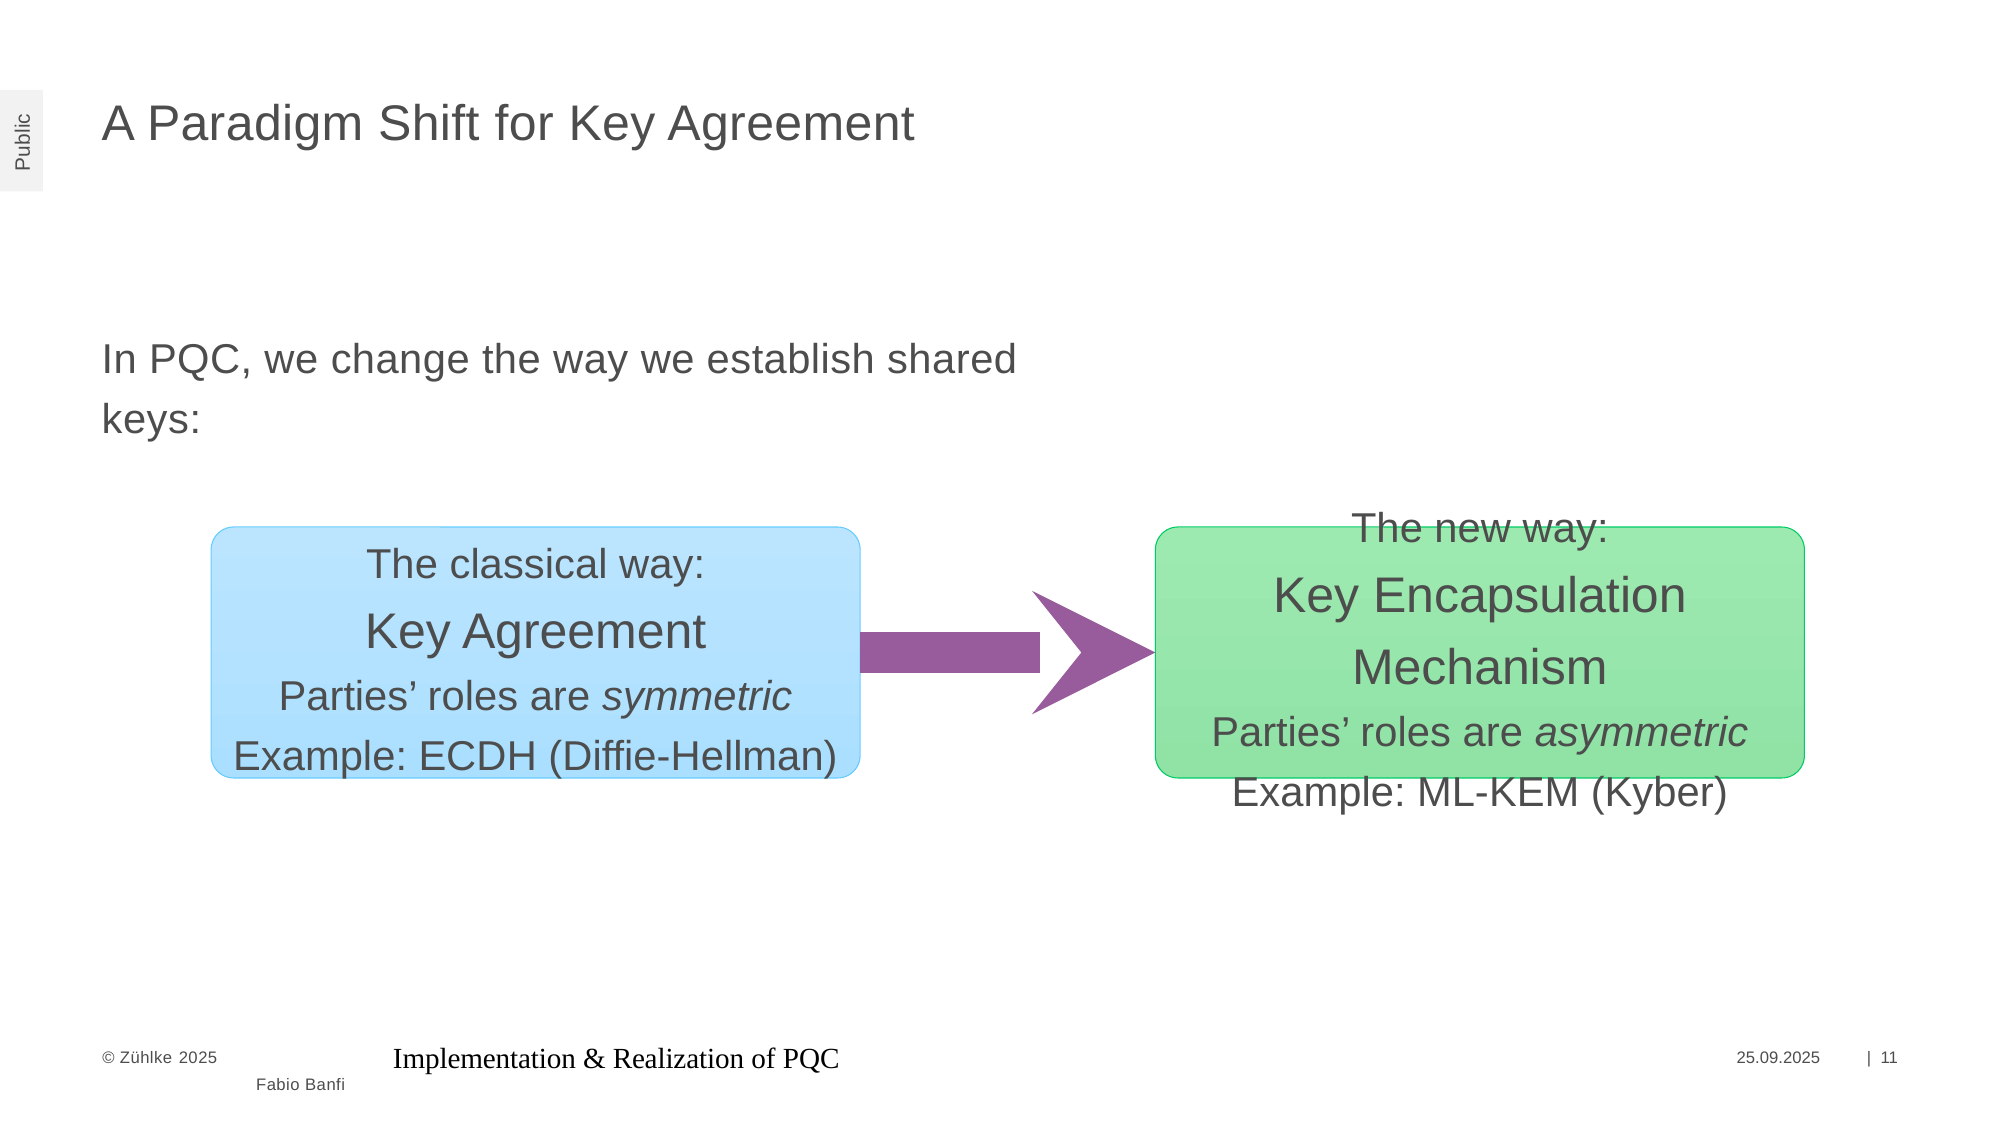

# A Paradigm Shift for Key Agreement

In PQC, we change the way we establish shared keys:
The new way:
Key Encapsulation Mechanism
Parties’ roles are asymmetric
Example: ML-KEM (Kyber)
The classical way:
Key Agreement
Parties’ roles are symmetric
Example: ECDH (Diffie-Hellman)
Implementation & Realization of PQC
25.09.2025
|  11